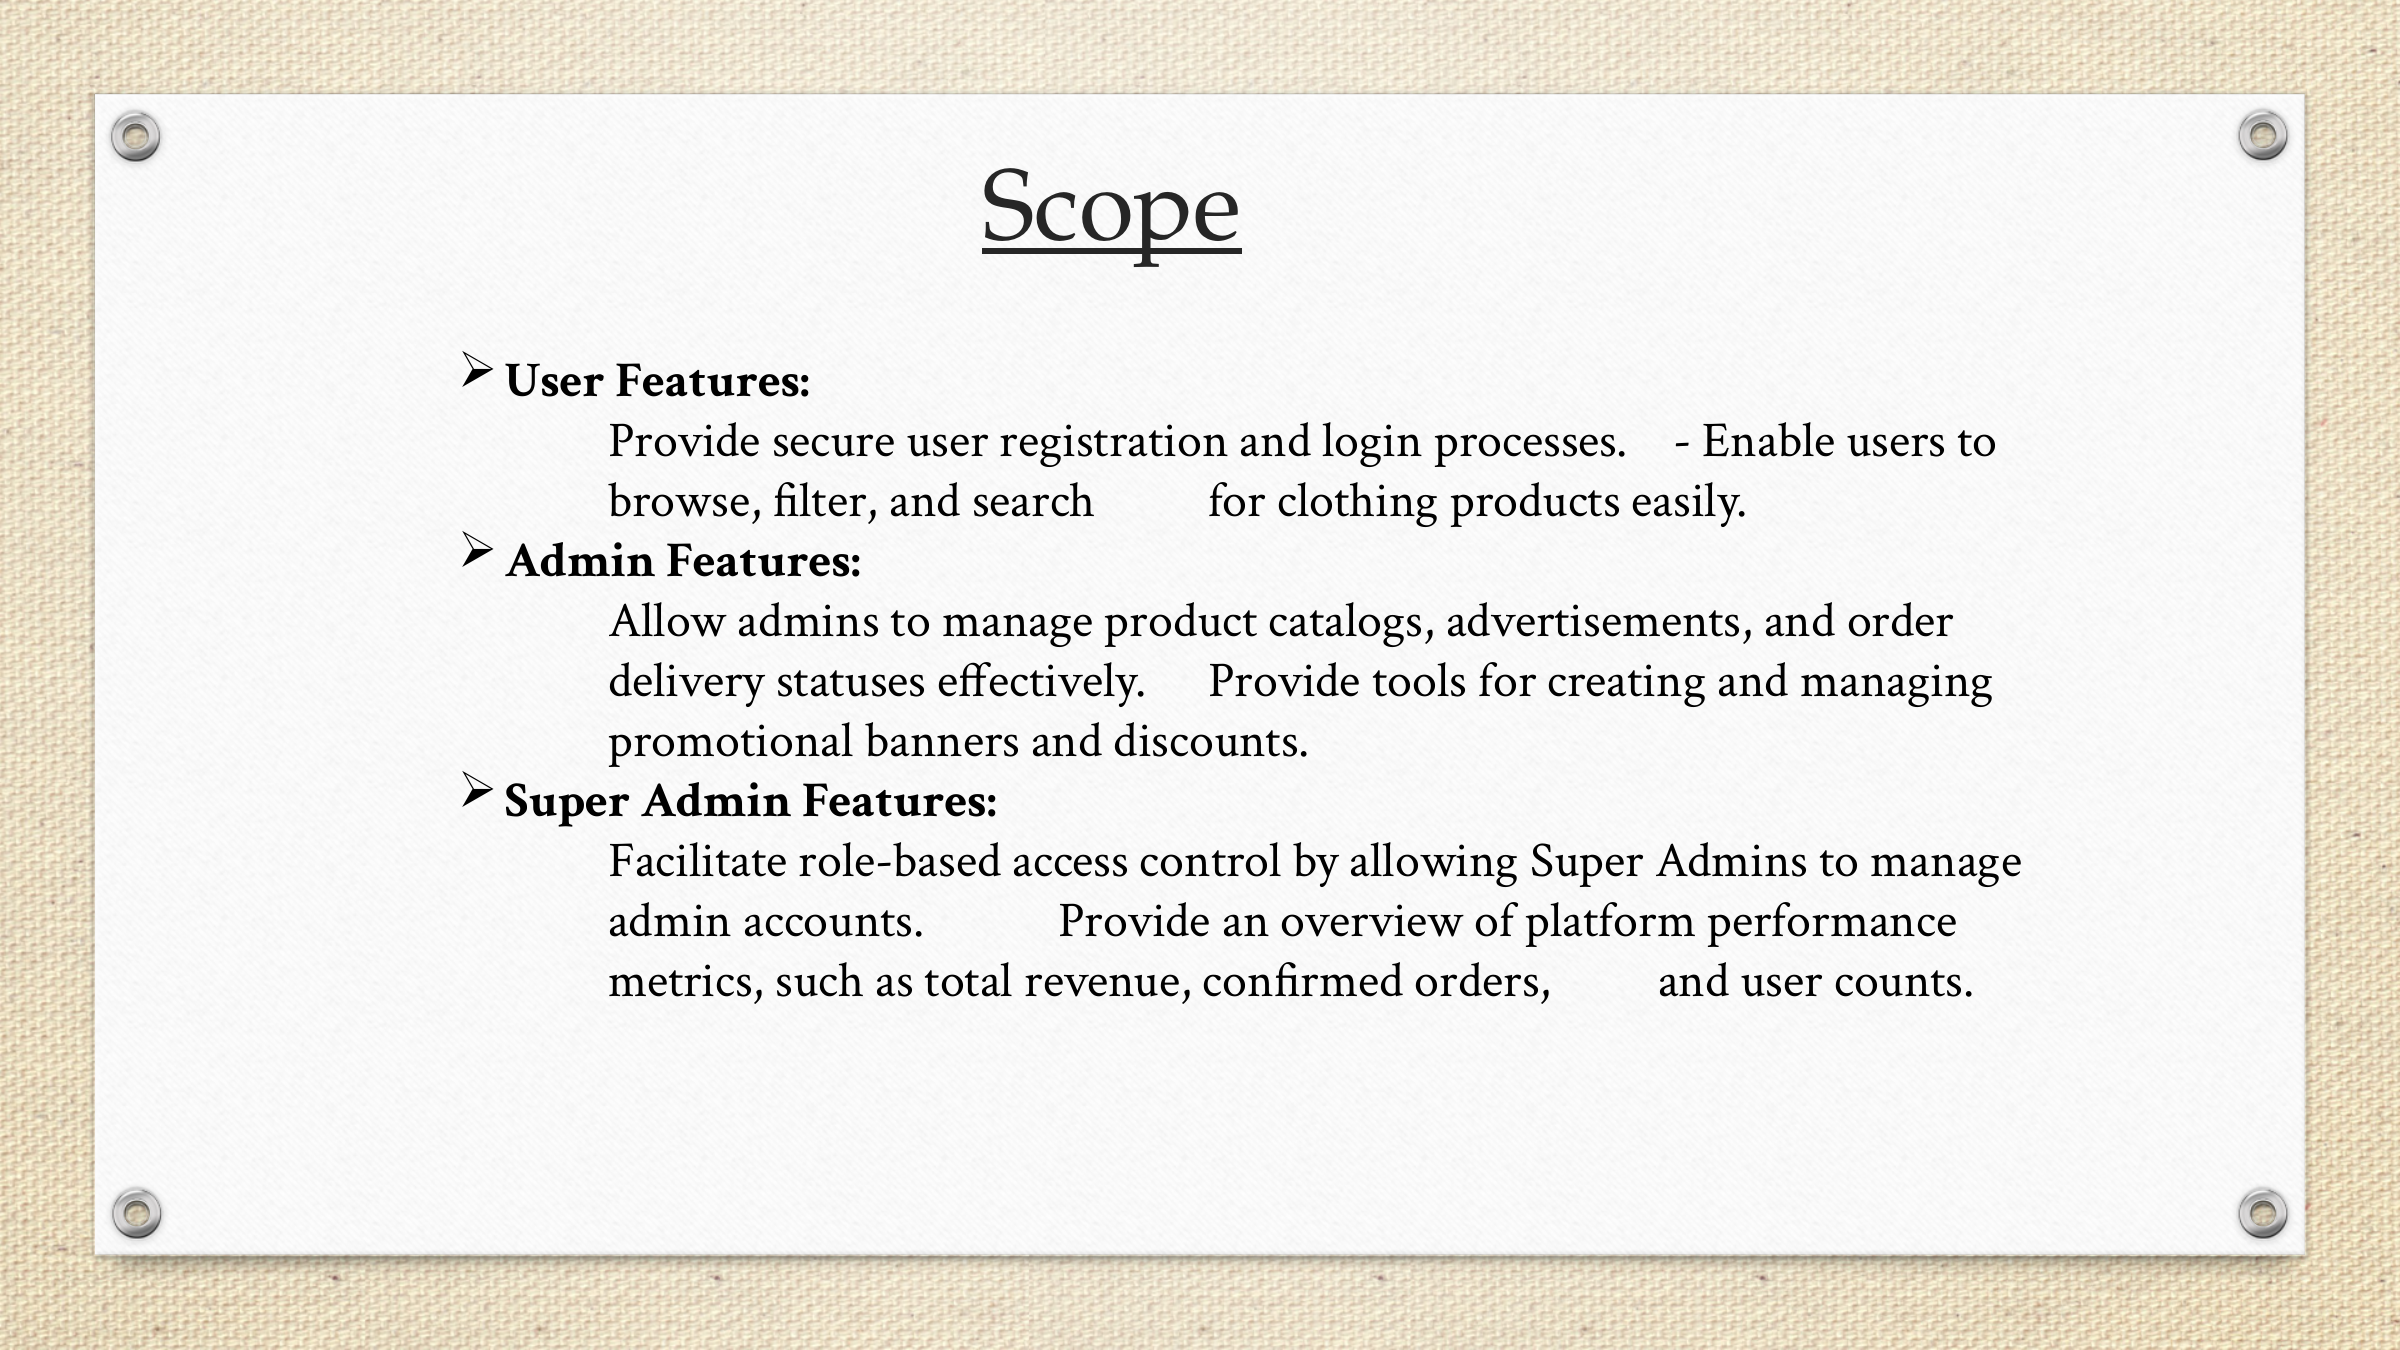

Scope

User Features:
	Provide secure user registration and login processes.    - Enable users to 	browse, filter, and search 	for clothing products easily.
Admin Features:
 	Allow admins to manage product catalogs, advertisements, and order 	delivery statuses effectively.    	Provide tools for creating and managing 	promotional banners and discounts.
Super Admin Features:
 	Facilitate role-based access control by allowing Super Admins to manage 	admin accounts.  	Provide an overview of platform performance 	metrics, such as total revenue, confirmed orders, 	and user counts.